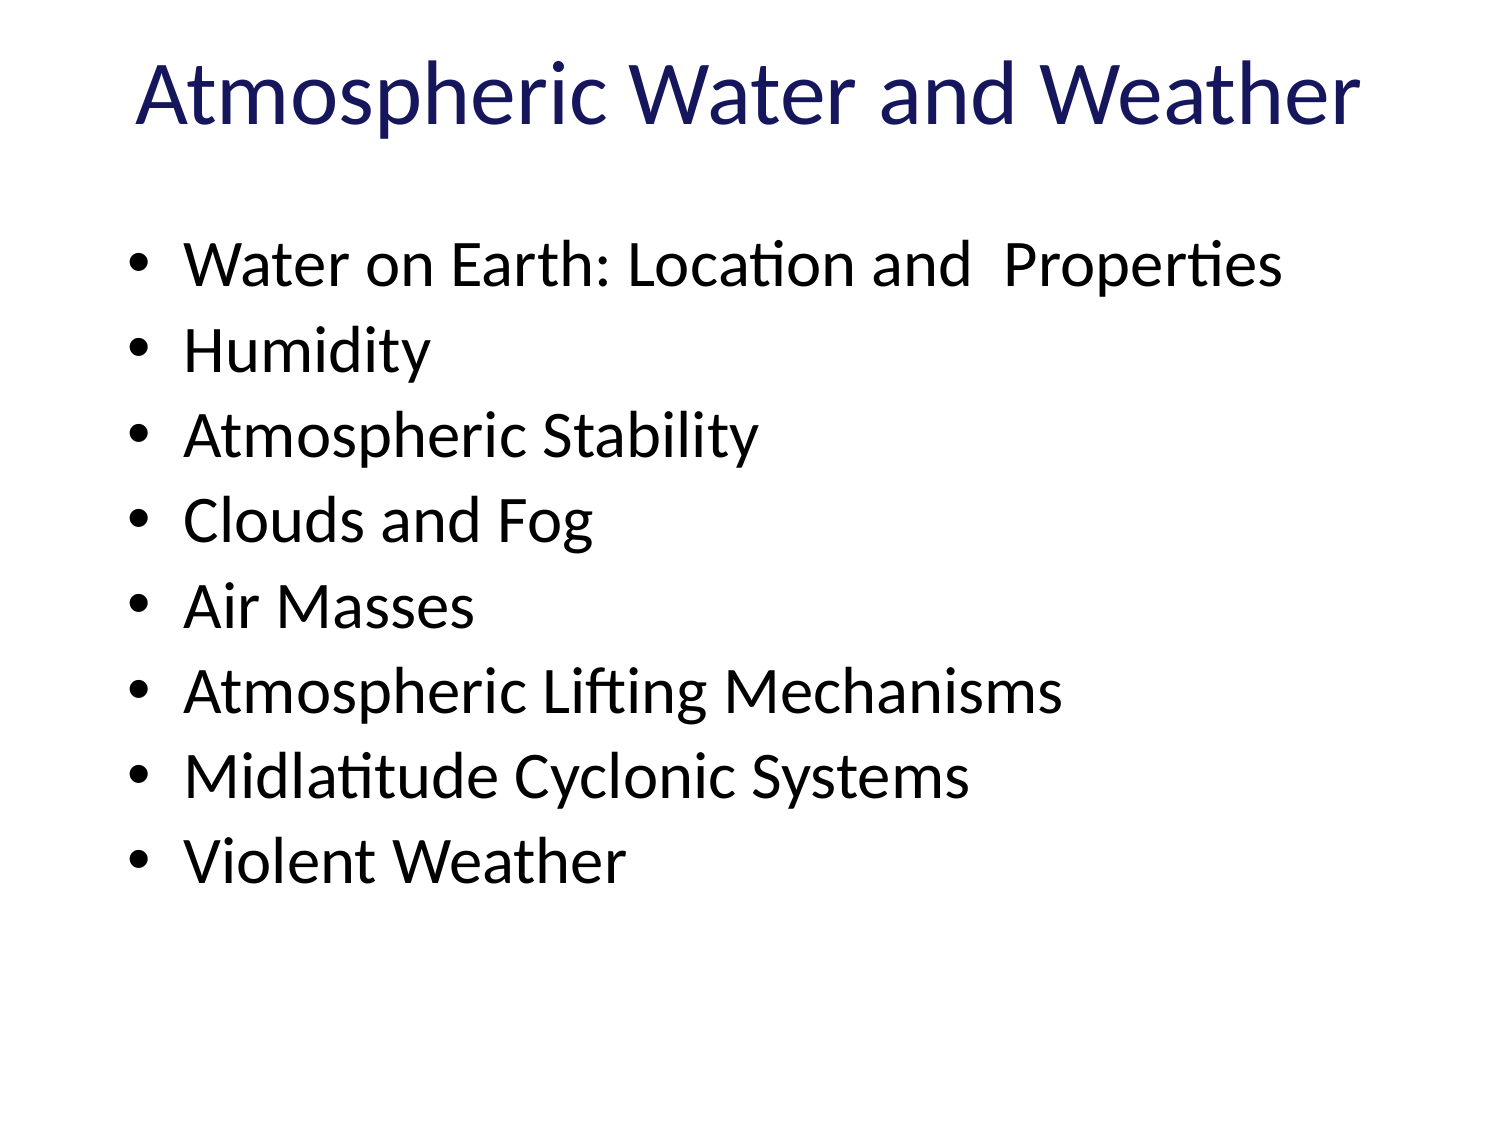

# Atmospheric Water and Weather
Water on Earth: Location and  Properties
Humidity
Atmospheric Stability
Clouds and Fog
Air Masses
Atmospheric Lifting Mechanisms
Midlatitude Cyclonic Systems
Violent Weather